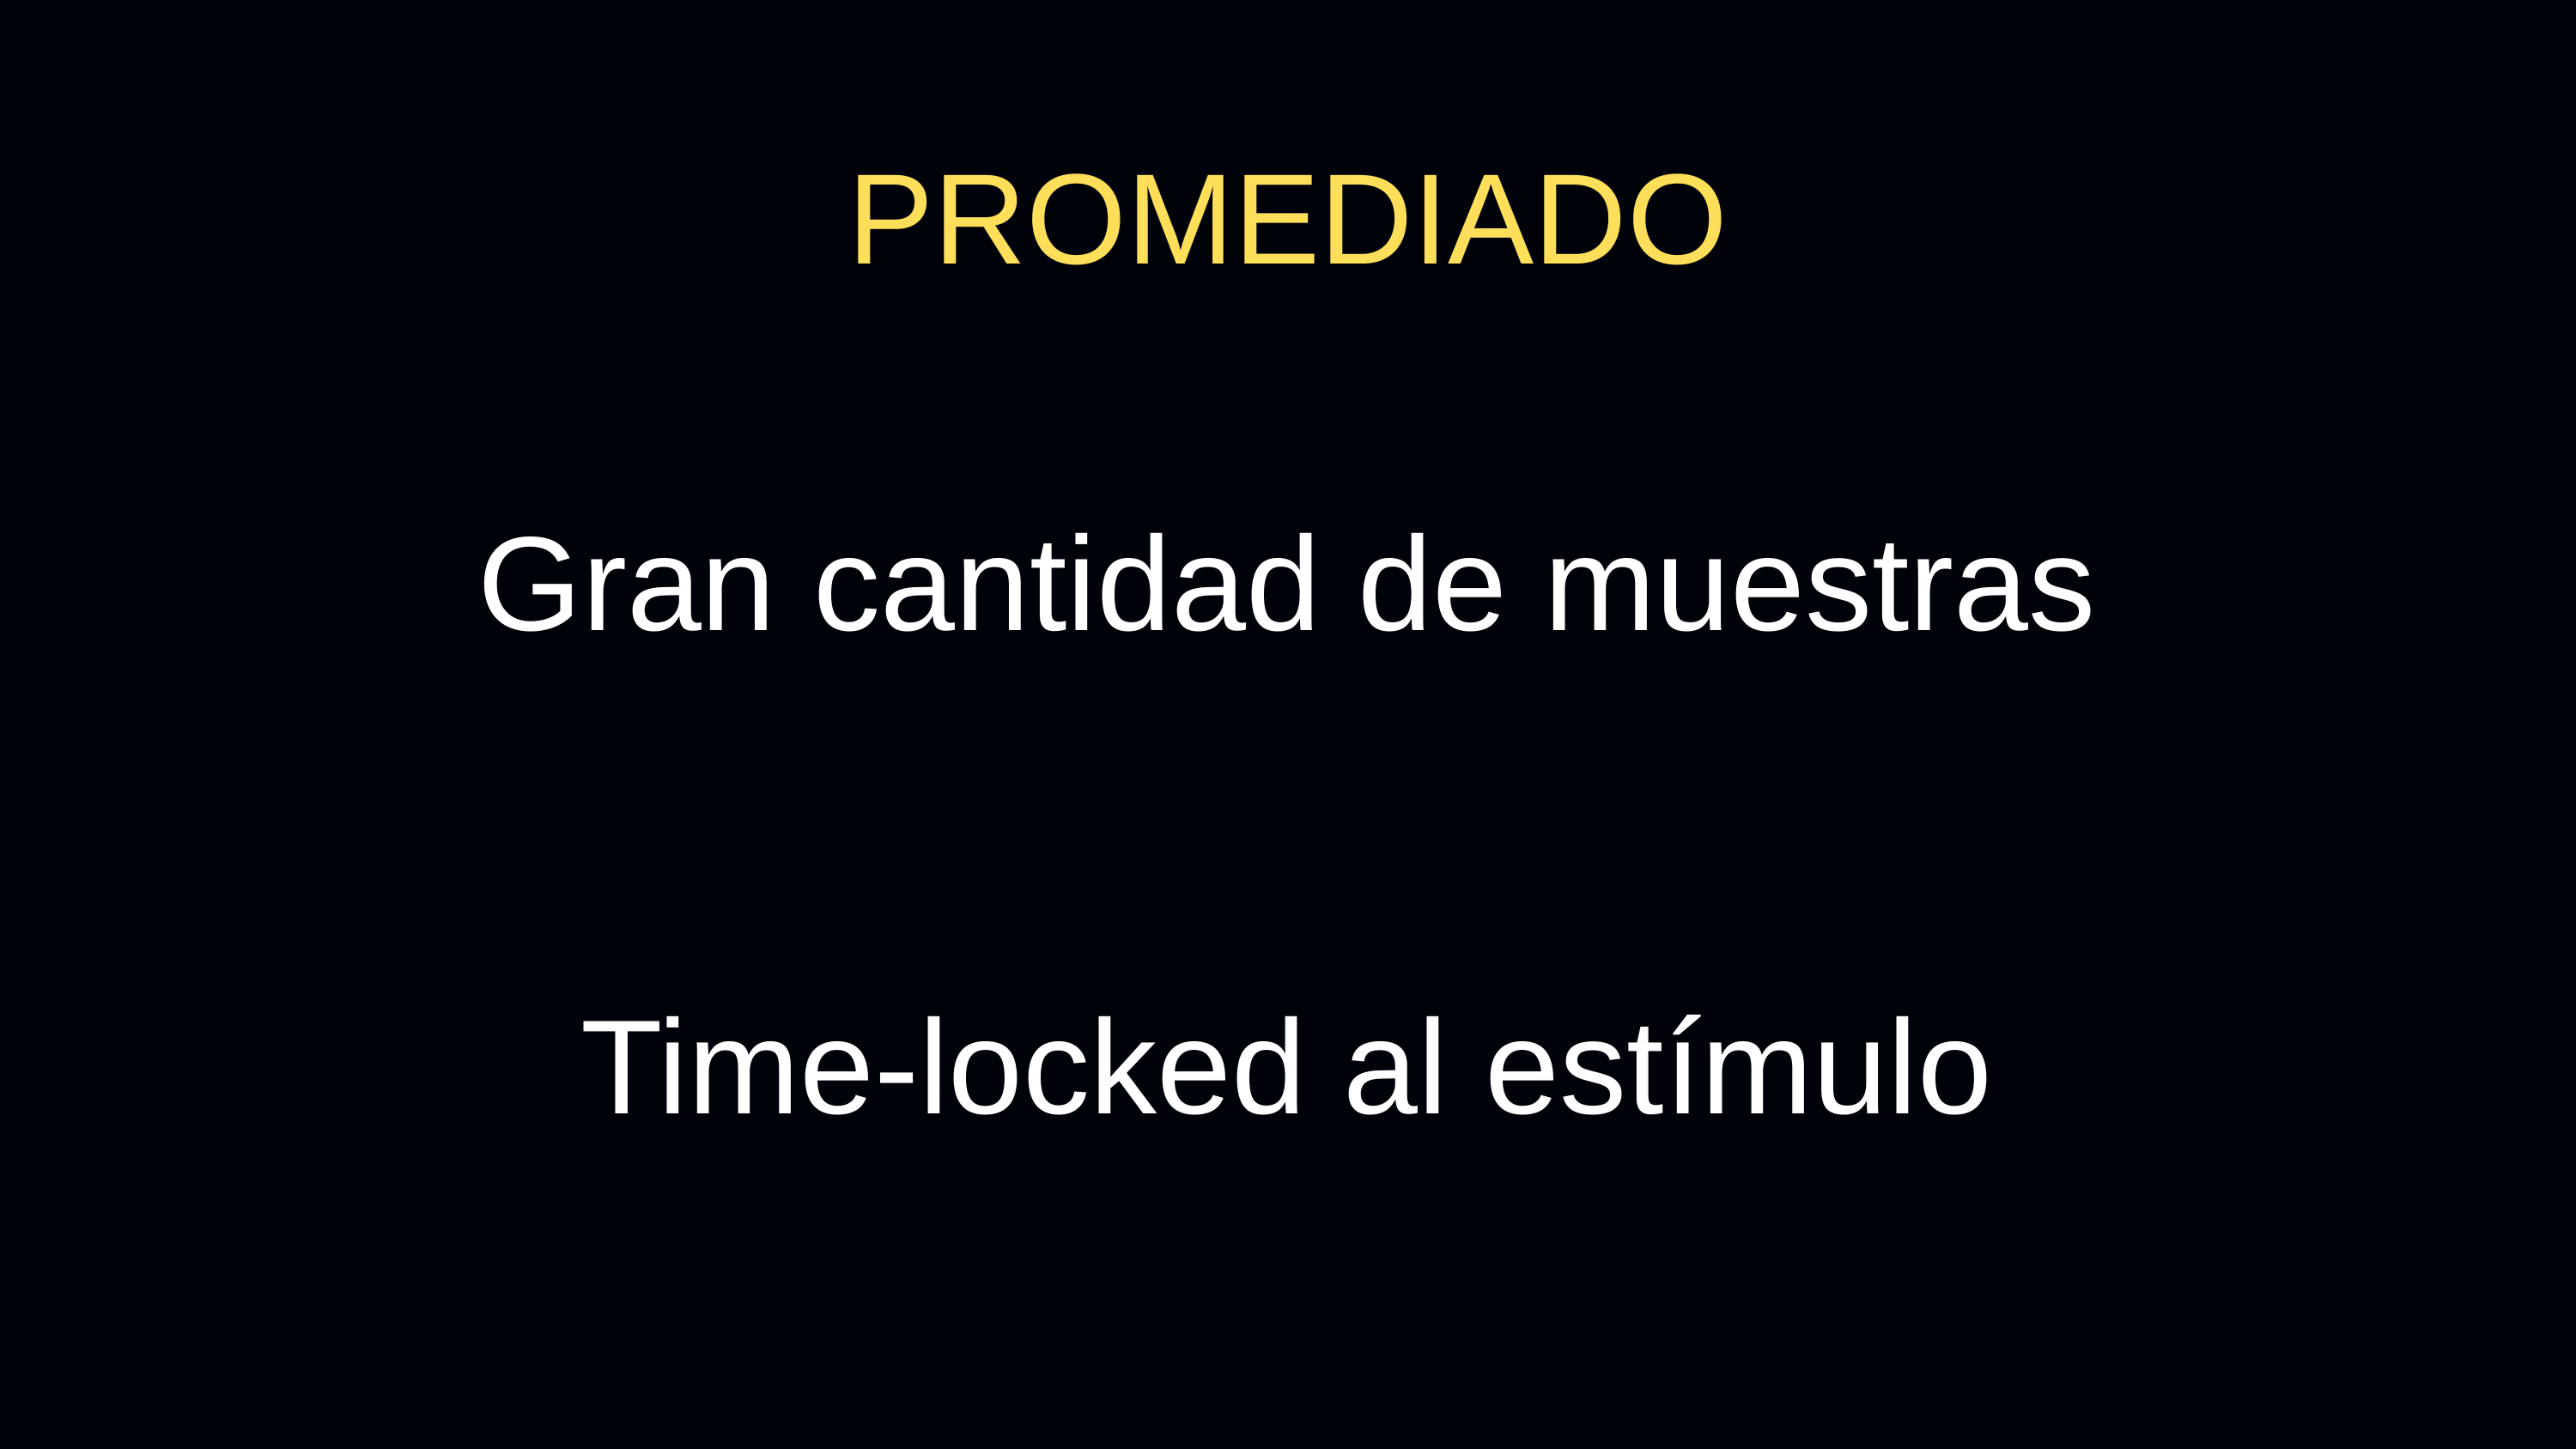

PROMEDIADO
Gran cantidad de muestras

Time-locked al estímulo